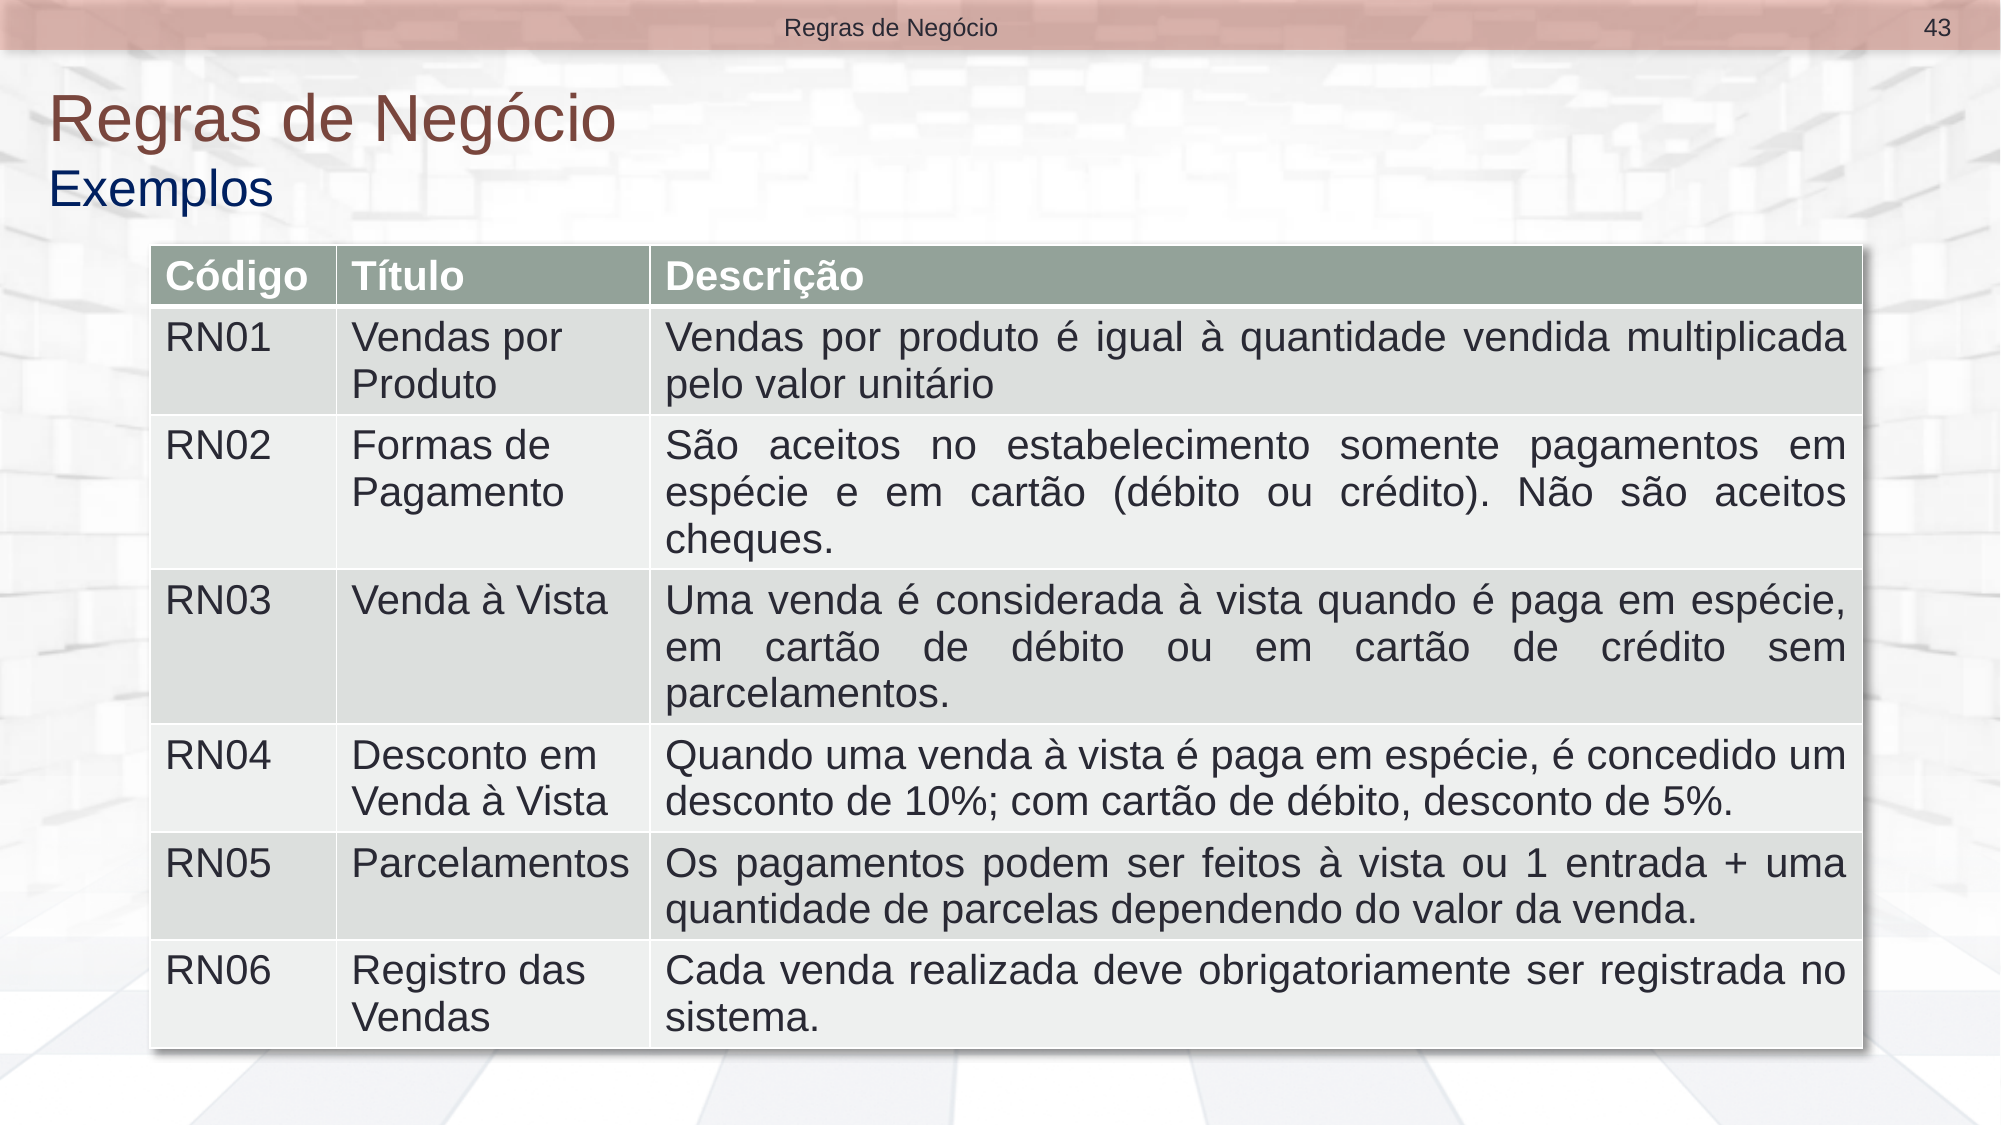

43
Regras de Negócio
# Regras de Negócio Exemplos
| Código | Título | Descrição |
| --- | --- | --- |
| RN01 | Vendas por Produto | Vendas por produto é igual à quantidade vendida multiplicada pelo valor unitário |
| RN02 | Formas de Pagamento | São aceitos no estabelecimento somente pagamentos em espécie e em cartão (débito ou crédito). Não são aceitos cheques. |
| RN03 | Venda à Vista | Uma venda é considerada à vista quando é paga em espécie, em cartão de débito ou em cartão de crédito sem parcelamentos. |
| RN04 | Desconto em Venda à Vista | Quando uma venda à vista é paga em espécie, é concedido um desconto de 10%; com cartão de débito, desconto de 5%. |
| RN05 | Parcelamentos | Os pagamentos podem ser feitos à vista ou 1 entrada + uma quantidade de parcelas dependendo do valor da venda. |
| RN06 | Registro das Vendas | Cada venda realizada deve obrigatoriamente ser registrada no sistema. |